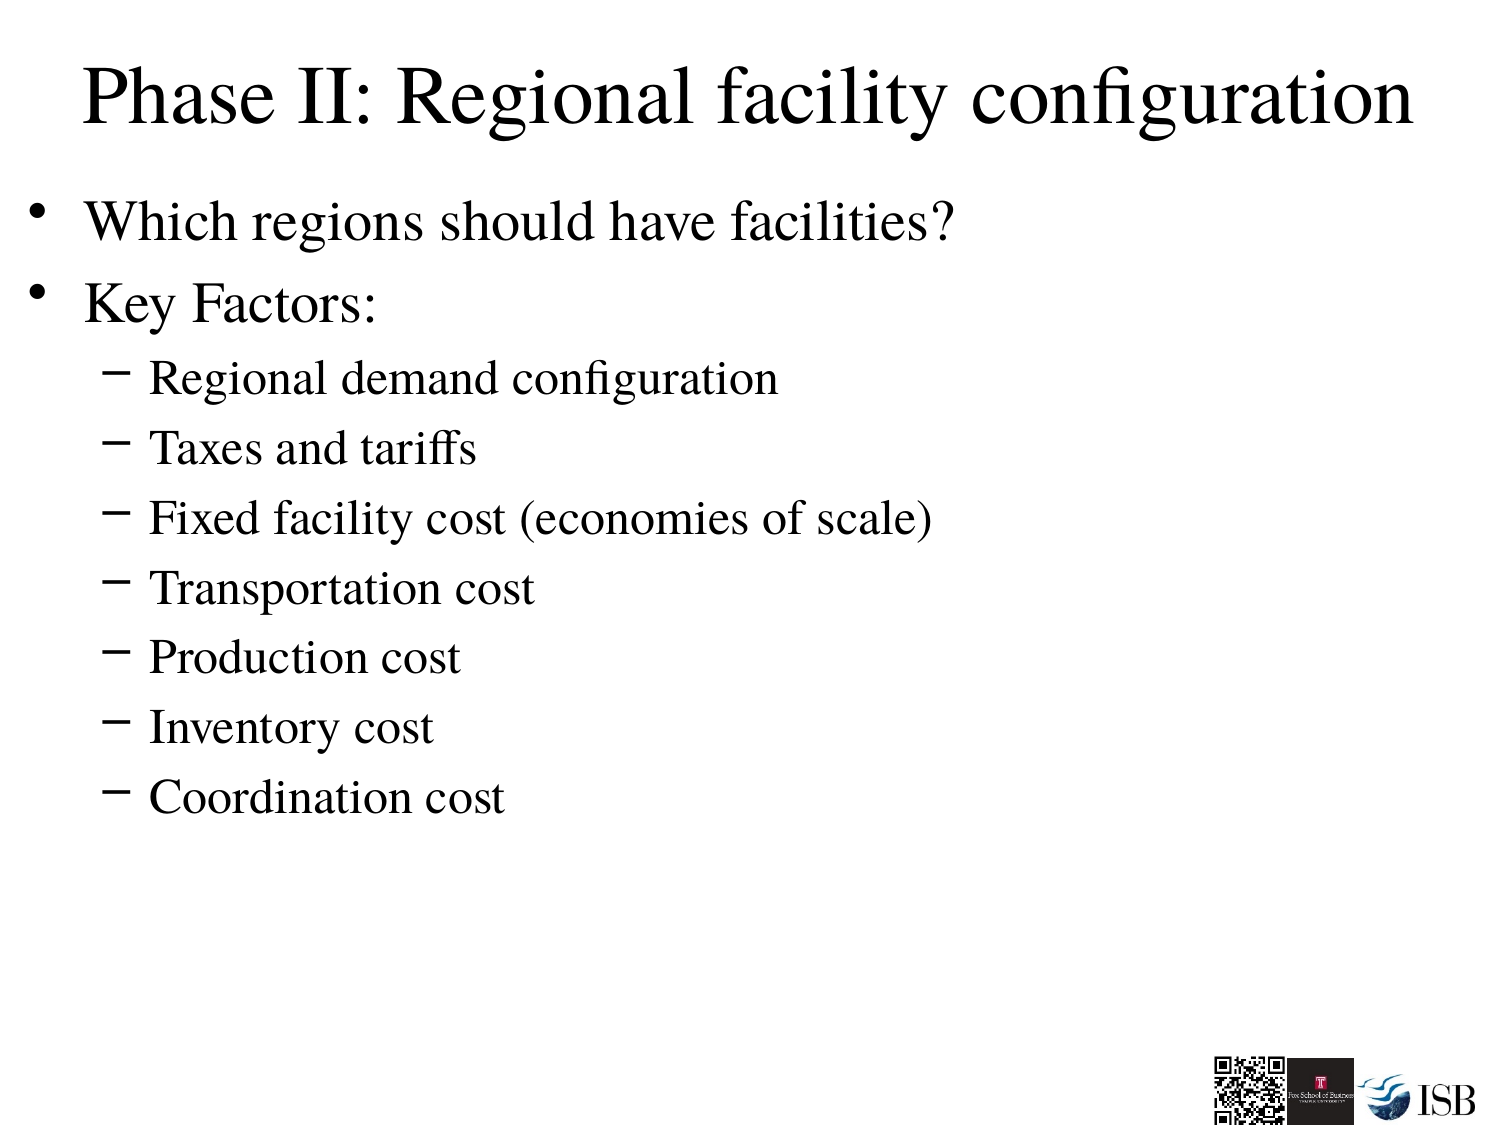

# Phase II: Regional facility configuration
Which regions should have facilities?
Key Factors:
Regional demand configuration
Taxes and tariffs
Fixed facility cost (economies of scale)
Transportation cost
Production cost
Inventory cost
Coordination cost